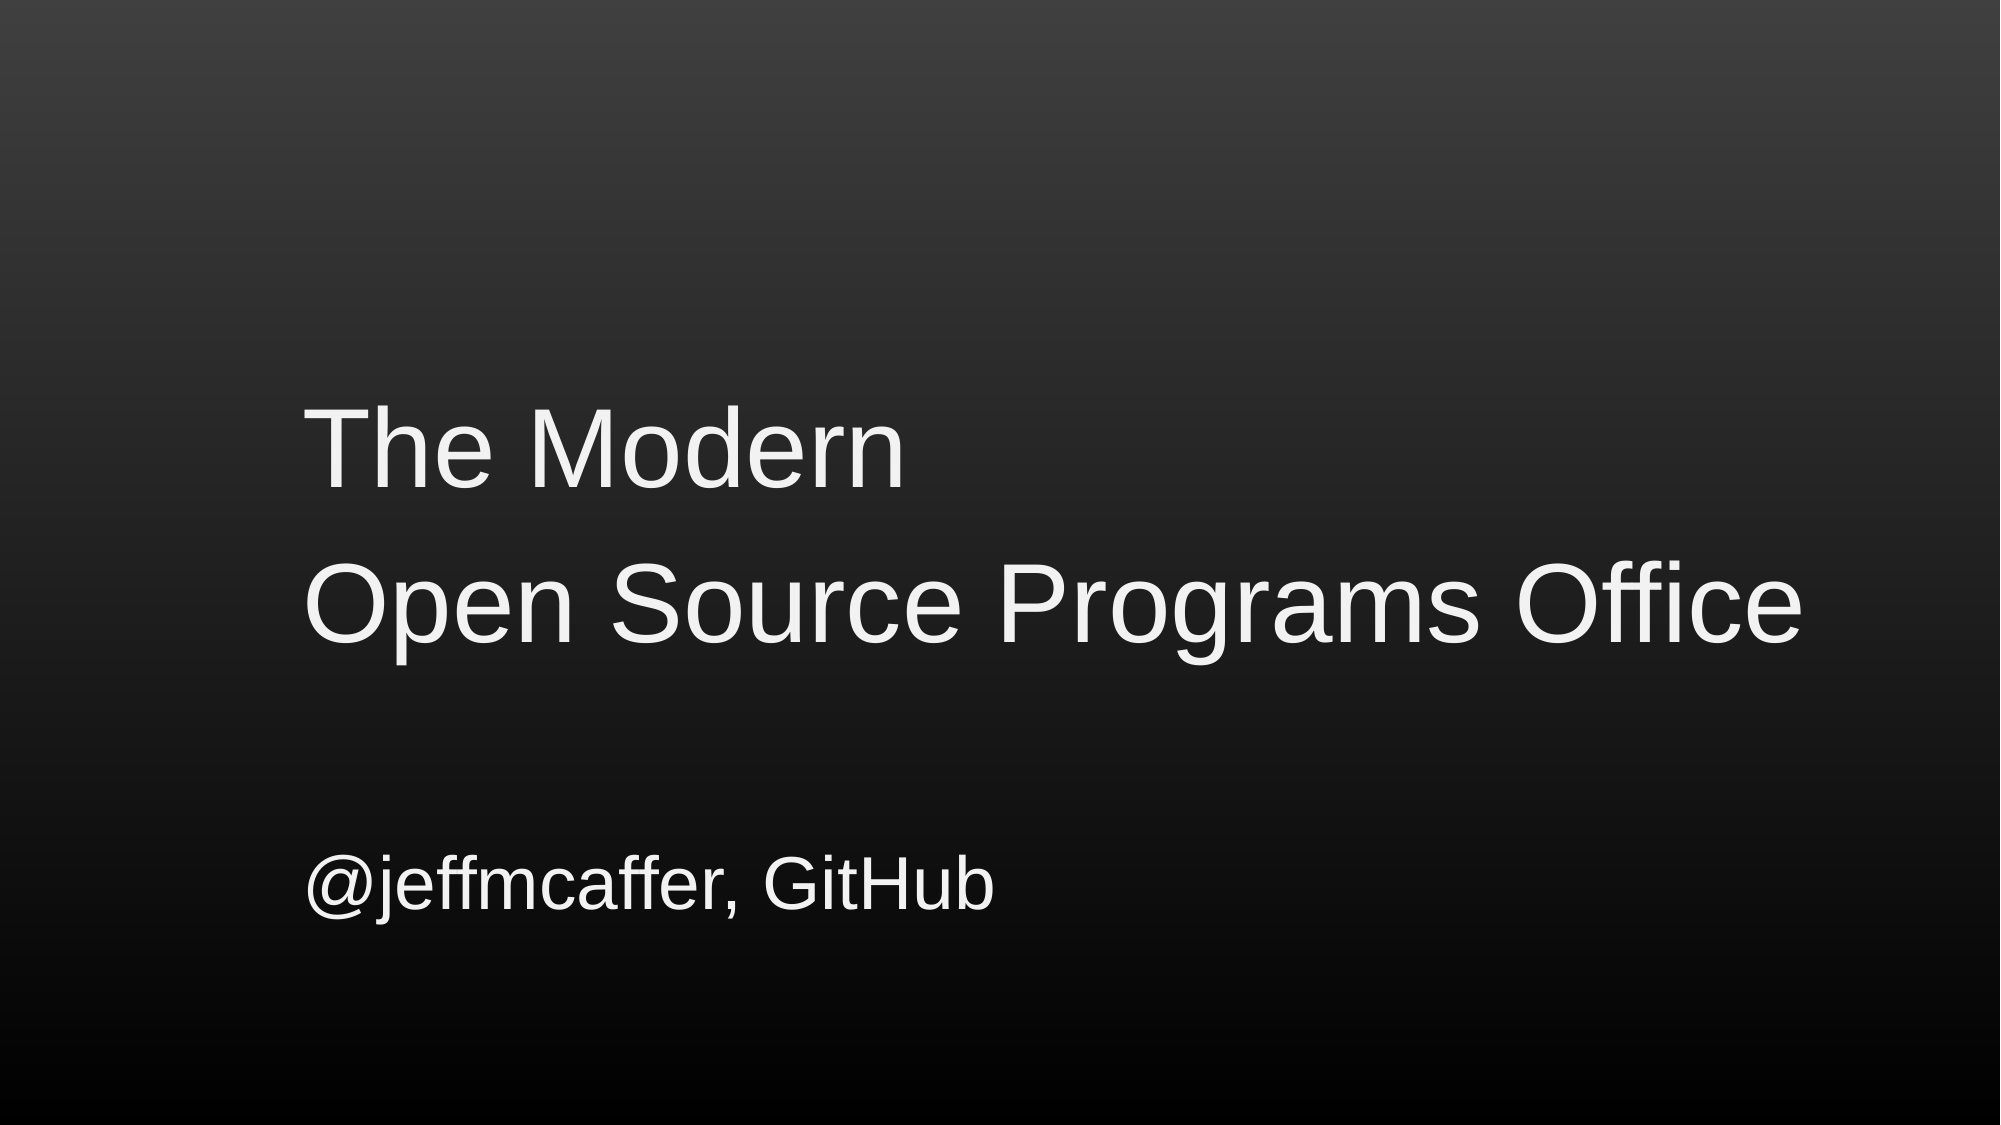

The Modern
Open Source Programs Office

@jeffmcaffer, GitHub